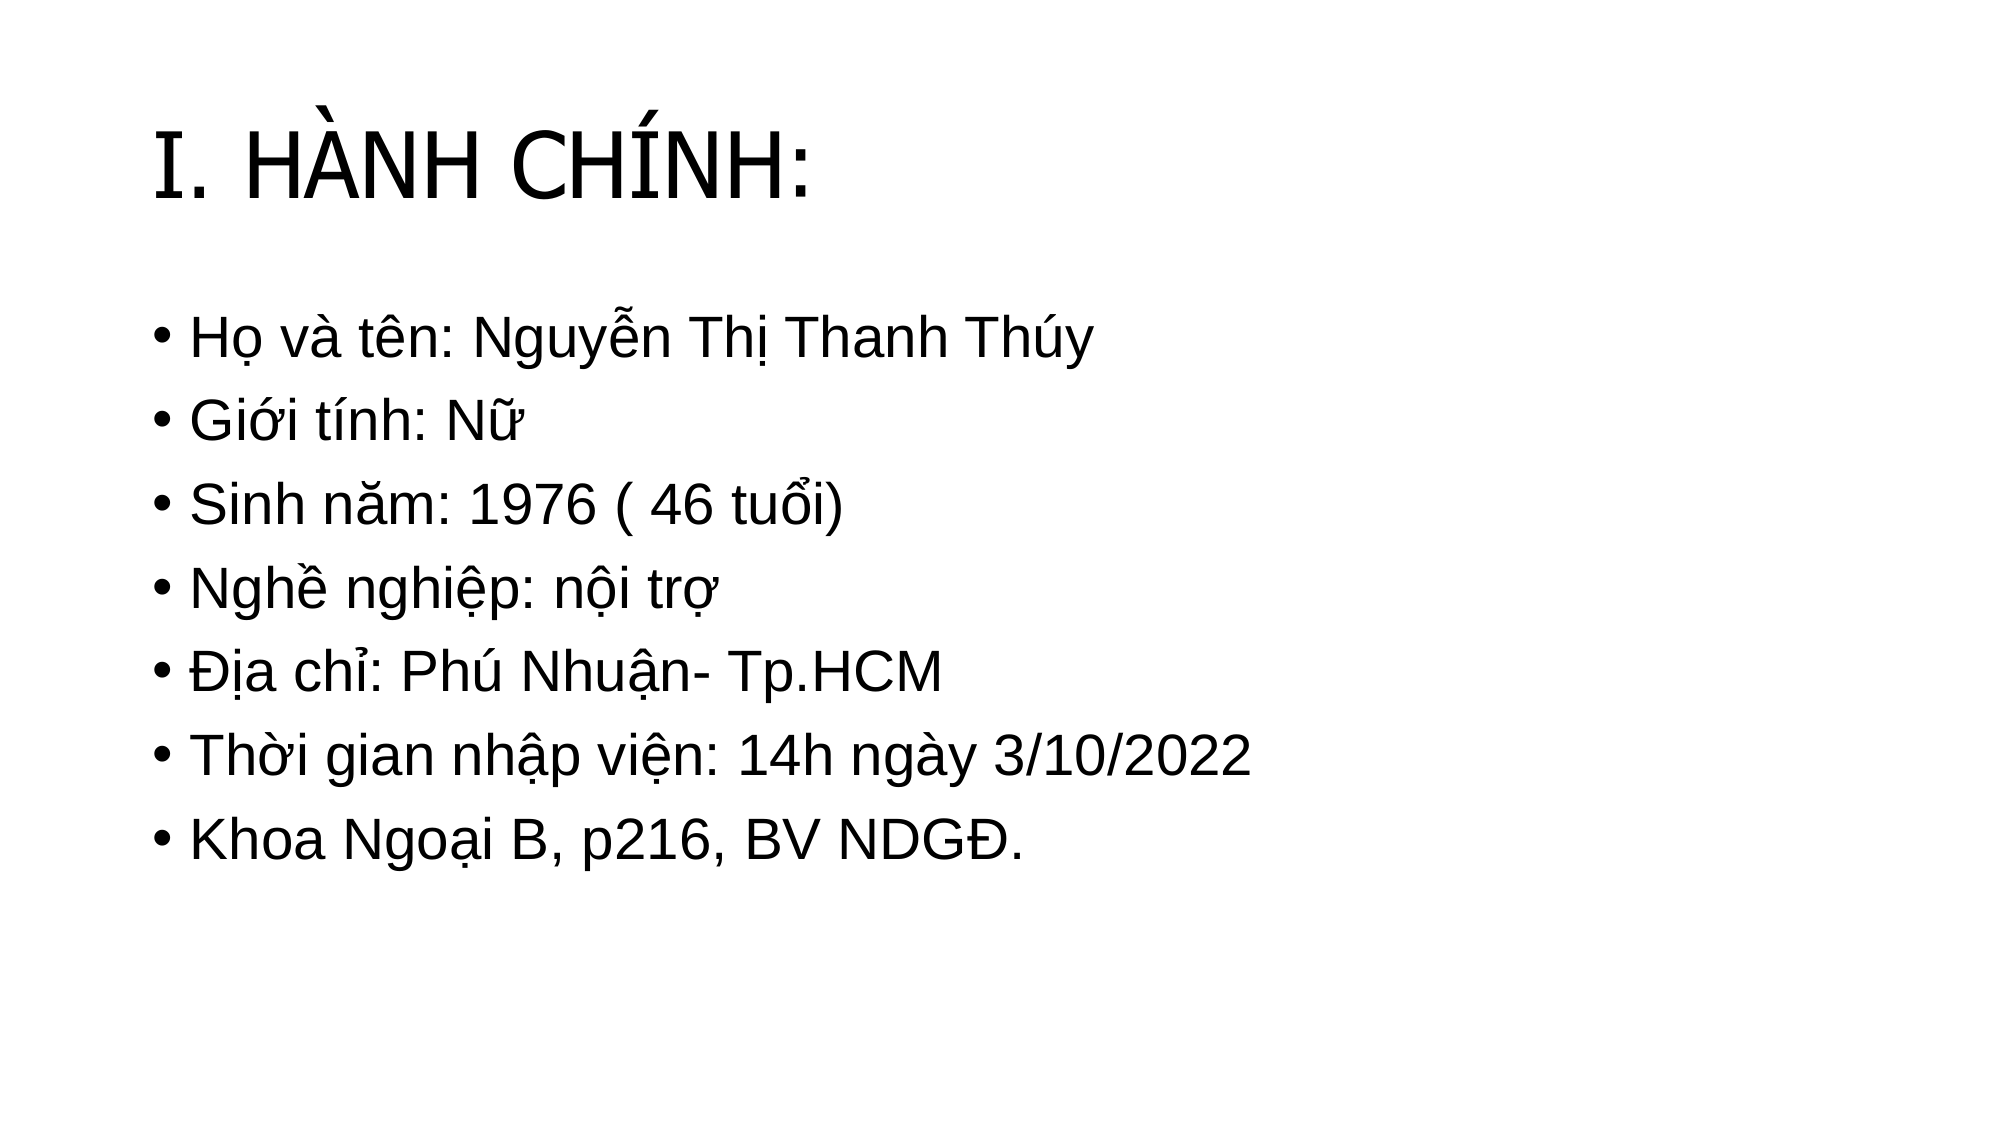

# I. HÀNH CHÍNH:
Họ và tên: Nguyễn Thị Thanh Thúy
Giới tính: Nữ
Sinh năm: 1976 ( 46 tuổi)
Nghề nghiệp: nội trợ
Địa chỉ: Phú Nhuận- Tp.HCM
Thời gian nhập viện: 14h ngày 3/10/2022
Khoa Ngoại B, p216, BV NDGĐ.